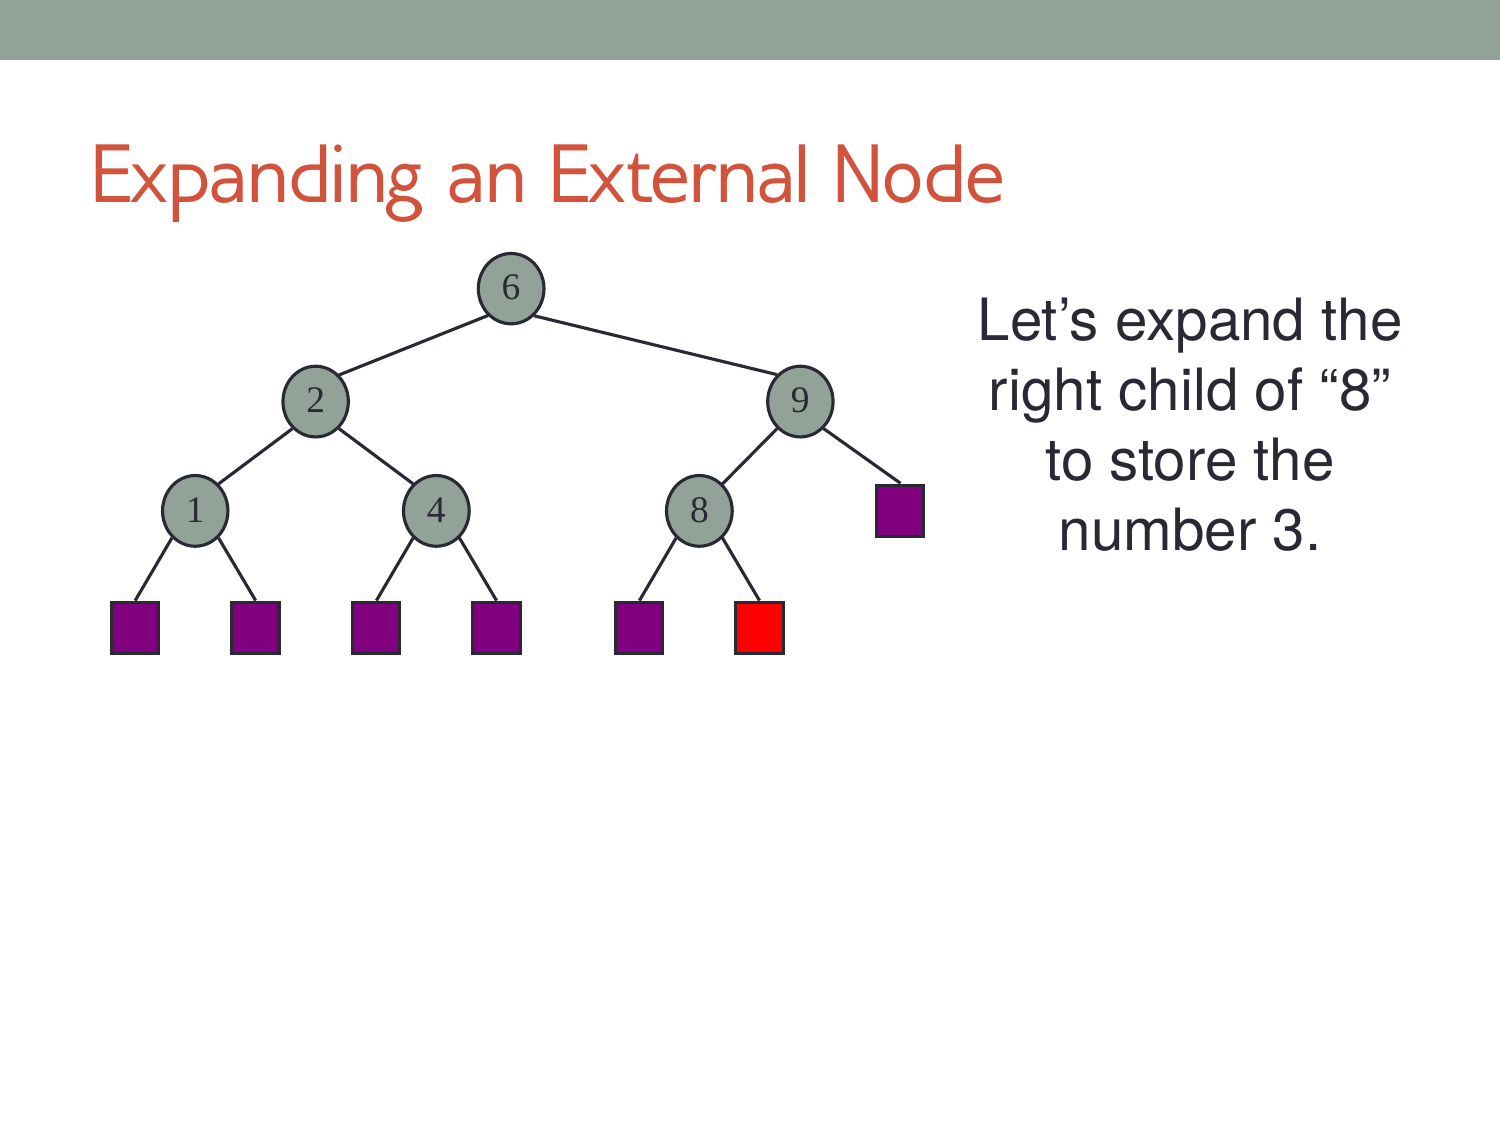

# Expanding an External Node
6
Let’s expand the right child of “8” to store the number 3.
2
9
1
4
8